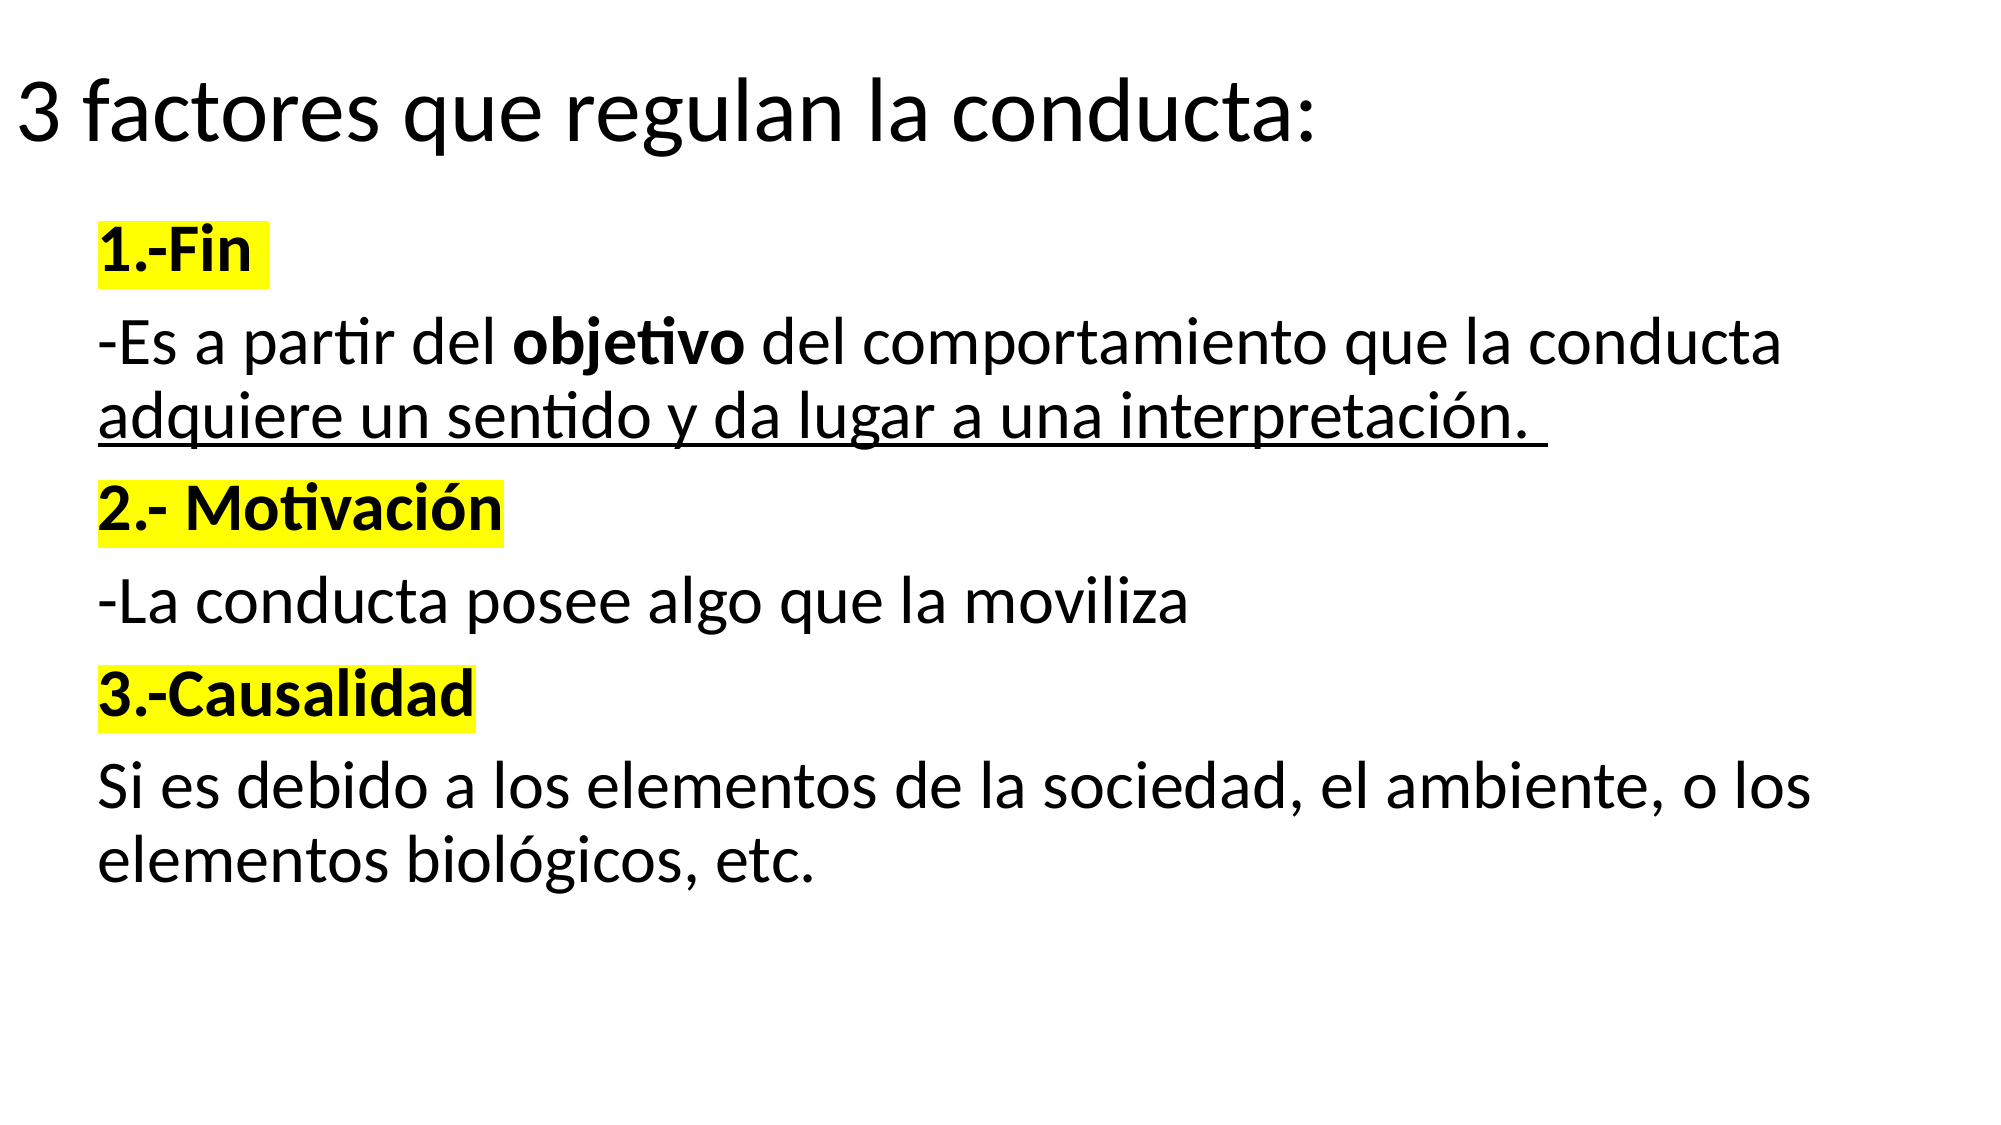

# 3 factores que regulan la conducta:
1.-Fin
-Es a partir del objetivo del comportamiento que la conducta adquiere un sentido y da lugar a una interpretación.
2.- Motivación
-La conducta posee algo que la moviliza
3.-Causalidad
Si es debido a los elementos de la sociedad, el ambiente, o los elementos biológicos, etc.